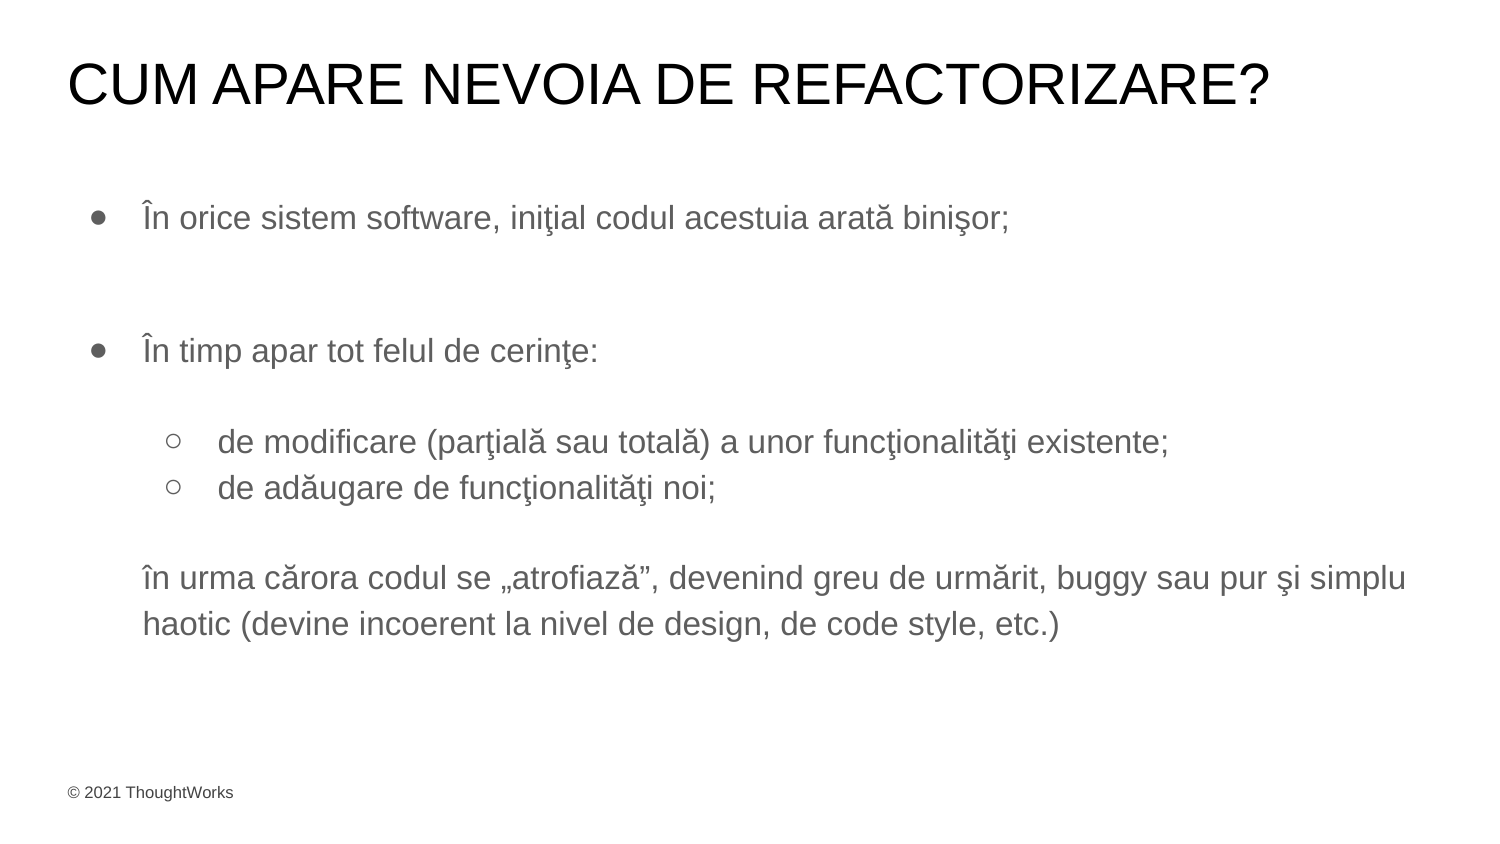

# CUM APARE NEVOIA DE REFACTORIZARE?
În orice sistem software, iniţial codul acestuia arată binişor;

În timp apar tot felul de cerinţe:

de modificare (parţială sau totală) a unor funcţionalităţi existente;
de adăugare de funcţionalităţi noi;

în urma cărora codul se „atrofiază”, devenind greu de urmărit, buggy sau pur şi simplu haotic (devine incoerent la nivel de design, de code style, etc.)
4